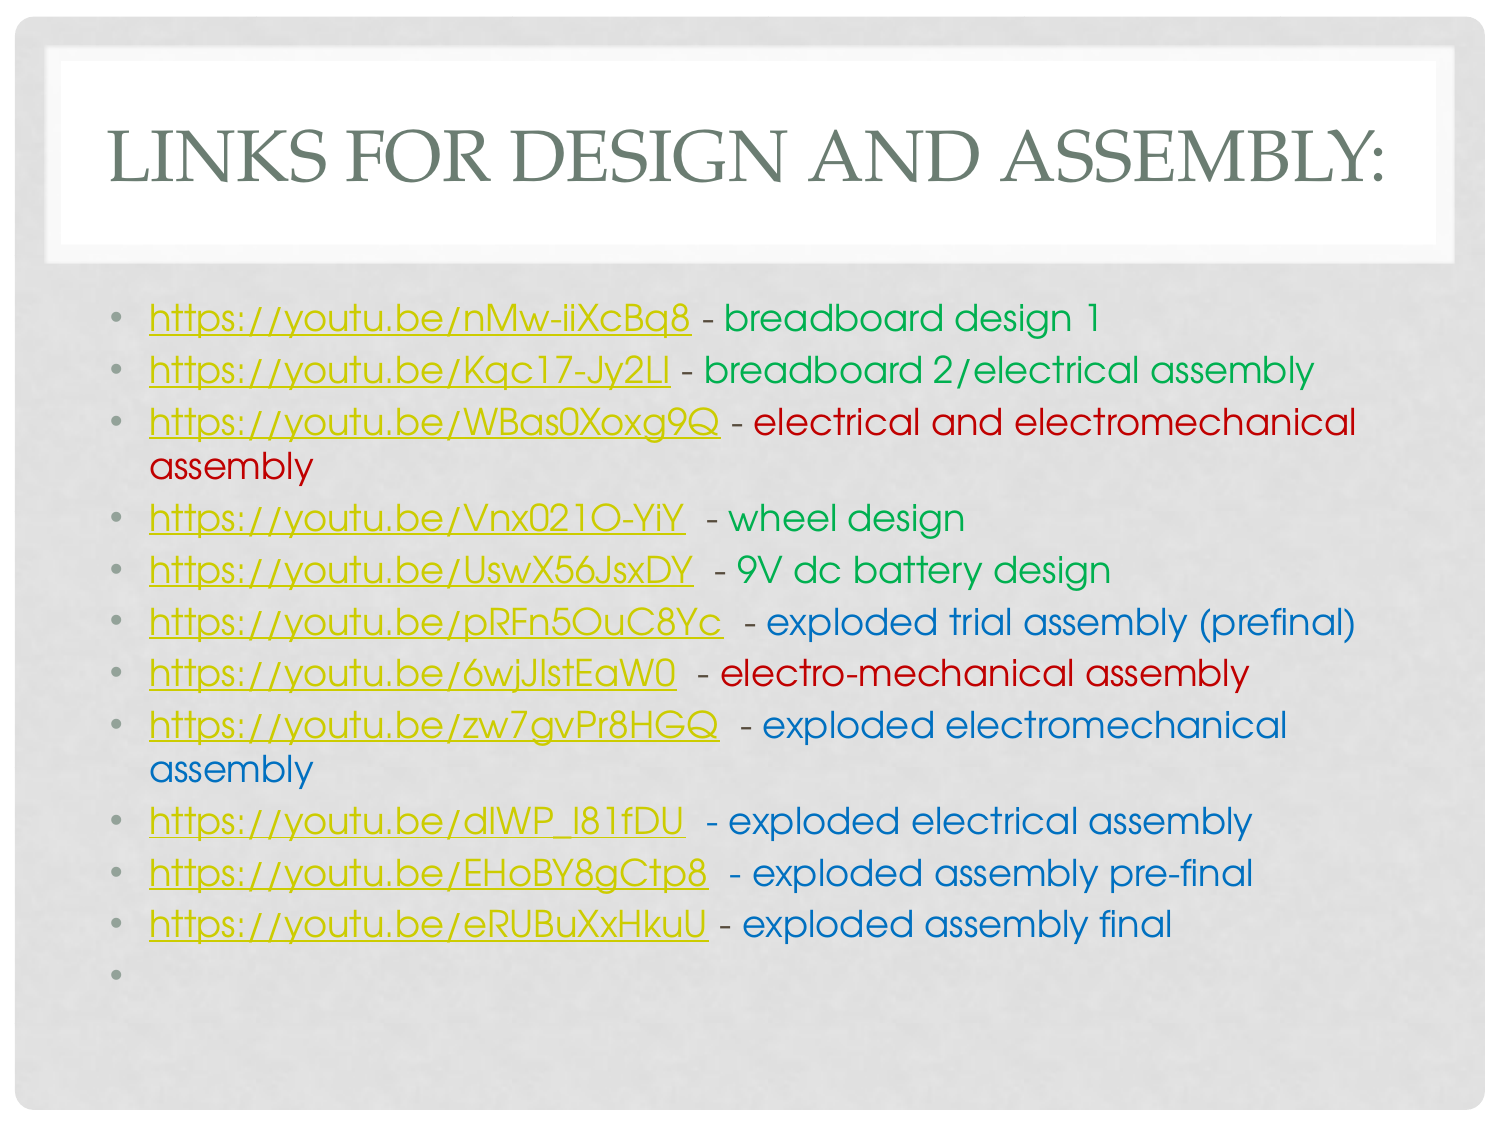

# Links for design and assembly:
https://youtu.be/nMw-iiXcBq8 - breadboard design 1
https://youtu.be/Kqc17-Jy2LI - breadboard 2/electrical assembly
https://youtu.be/WBas0Xoxg9Q - electrical and electromechanical assembly
https://youtu.be/Vnx021O-YiY  - wheel design
https://youtu.be/UswX56JsxDY  - 9V dc battery design
https://youtu.be/pRFn5OuC8Yc  - exploded trial assembly (prefinal)
https://youtu.be/6wjJIstEaW0  - electro-mechanical assembly
https://youtu.be/zw7gvPr8HGQ  - exploded electromechanical assembly
https://youtu.be/dIWP_I81fDU  - exploded electrical assembly
https://youtu.be/EHoBY8gCtp8  - exploded assembly pre-final
https://youtu.be/eRUBuXxHkuU - exploded assembly final